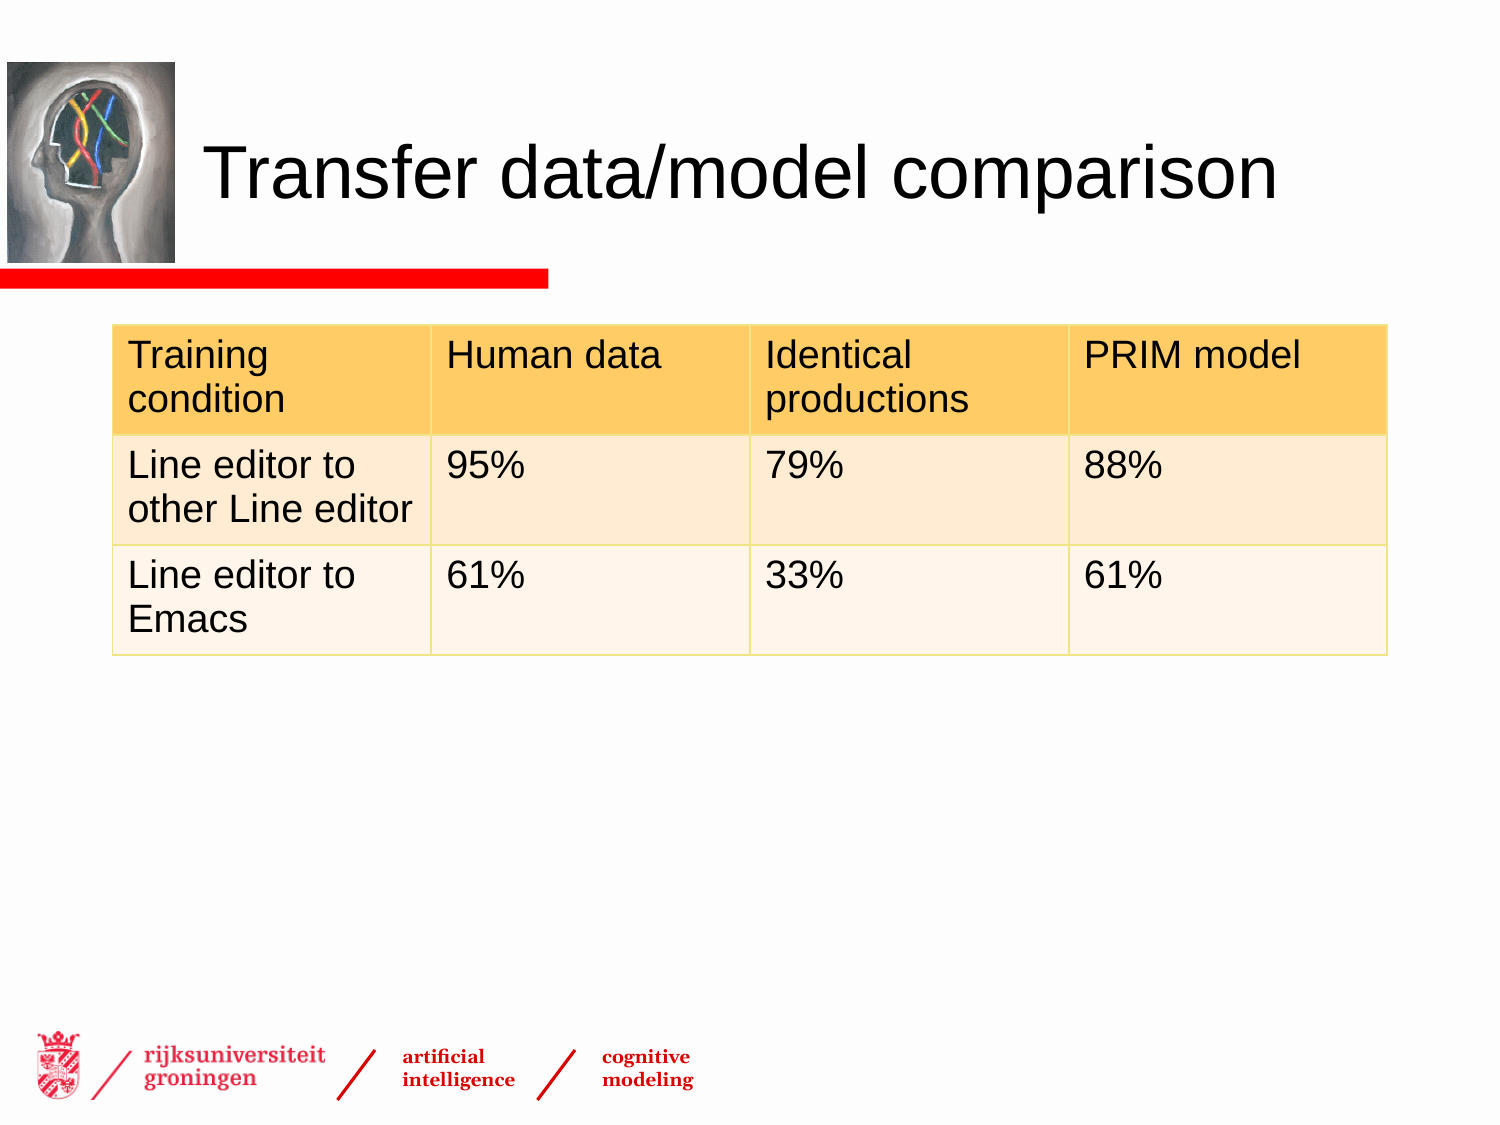

# Transfer data/model comparison
| Training condition | Human data | Identical productions | PRIM model |
| --- | --- | --- | --- |
| Line editor to other Line editor | 95% | 79% | 88% |
| Line editor to Emacs | 61% | 33% | 61% |